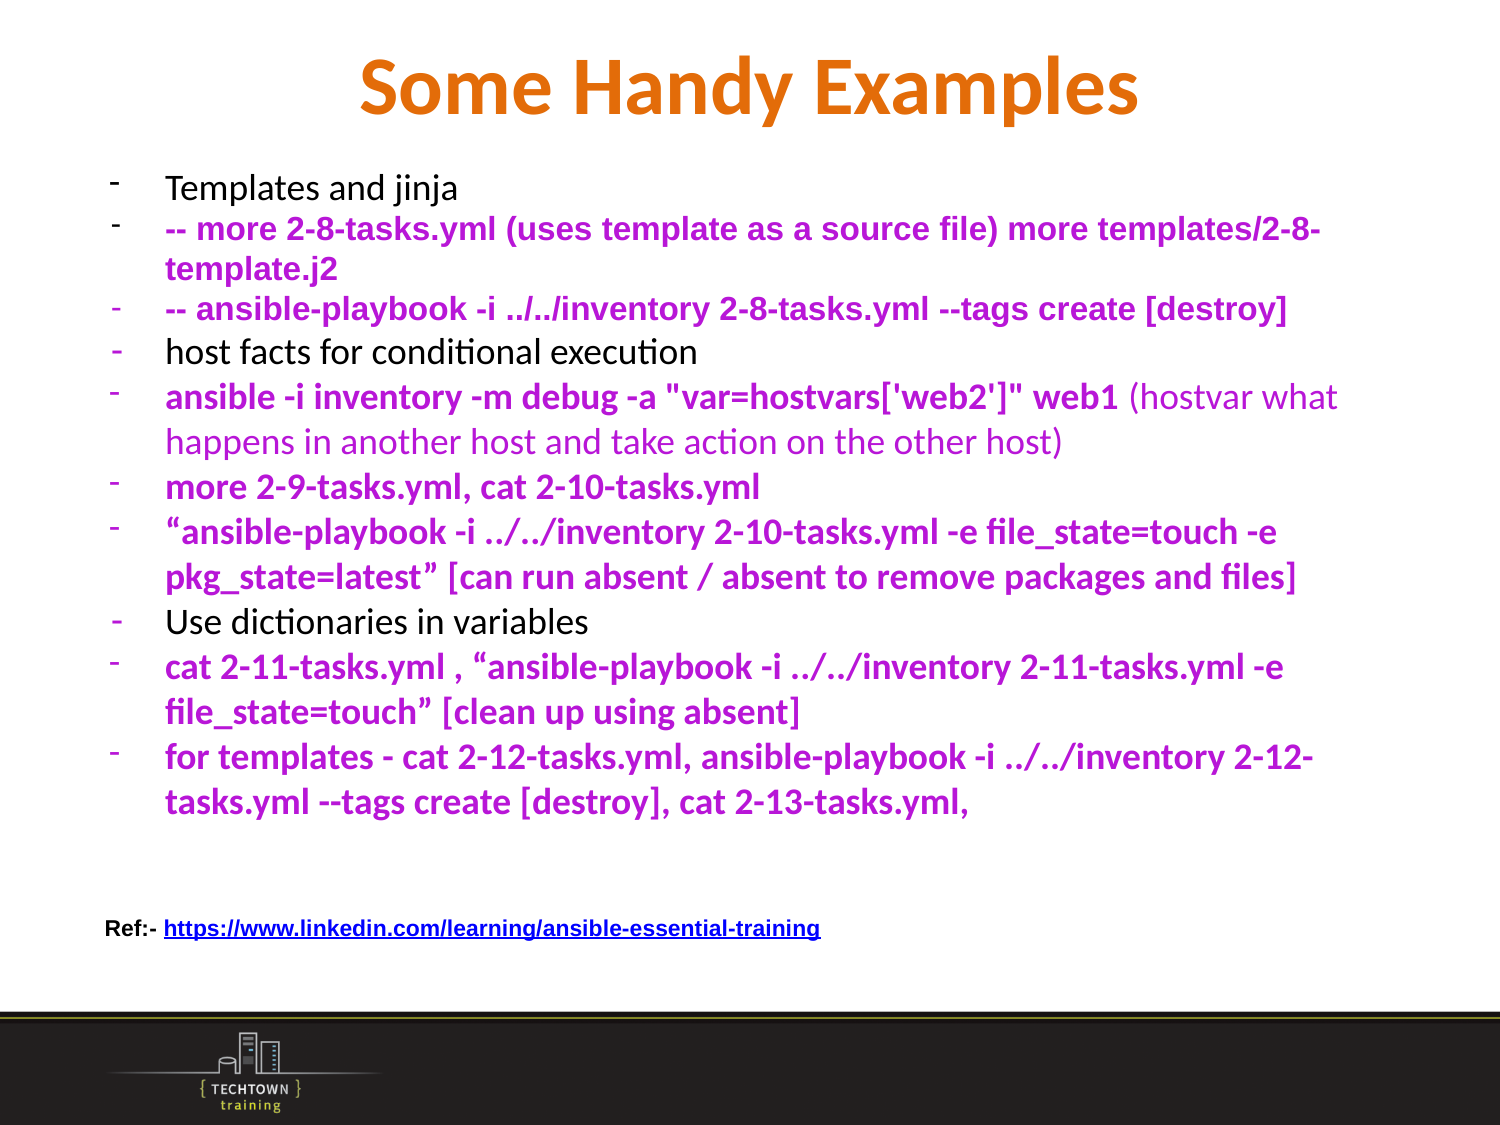

# Some Handy Examples
Templates and jinja
-- more 2-8-tasks.yml (uses template as a source file) more templates/2-8-template.j2
-- ansible-playbook -i ../../inventory 2-8-tasks.yml --tags create [destroy]
host facts for conditional execution
ansible -i inventory -m debug -a "var=hostvars['web2']" web1 (hostvar what happens in another host and take action on the other host)
more 2-9-tasks.yml, cat 2-10-tasks.yml
“ansible-playbook -i ../../inventory 2-10-tasks.yml -e file_state=touch -e pkg_state=latest” [can run absent / absent to remove packages and files]
Use dictionaries in variables
cat 2-11-tasks.yml , “ansible-playbook -i ../../inventory 2-11-tasks.yml -e file_state=touch” [clean up using absent]
for templates - cat 2-12-tasks.yml, ansible-playbook -i ../../inventory 2-12-tasks.yml --tags create [destroy], cat 2-13-tasks.yml,

Ref:- https://www.linkedin.com/learning/ansible-essential-training